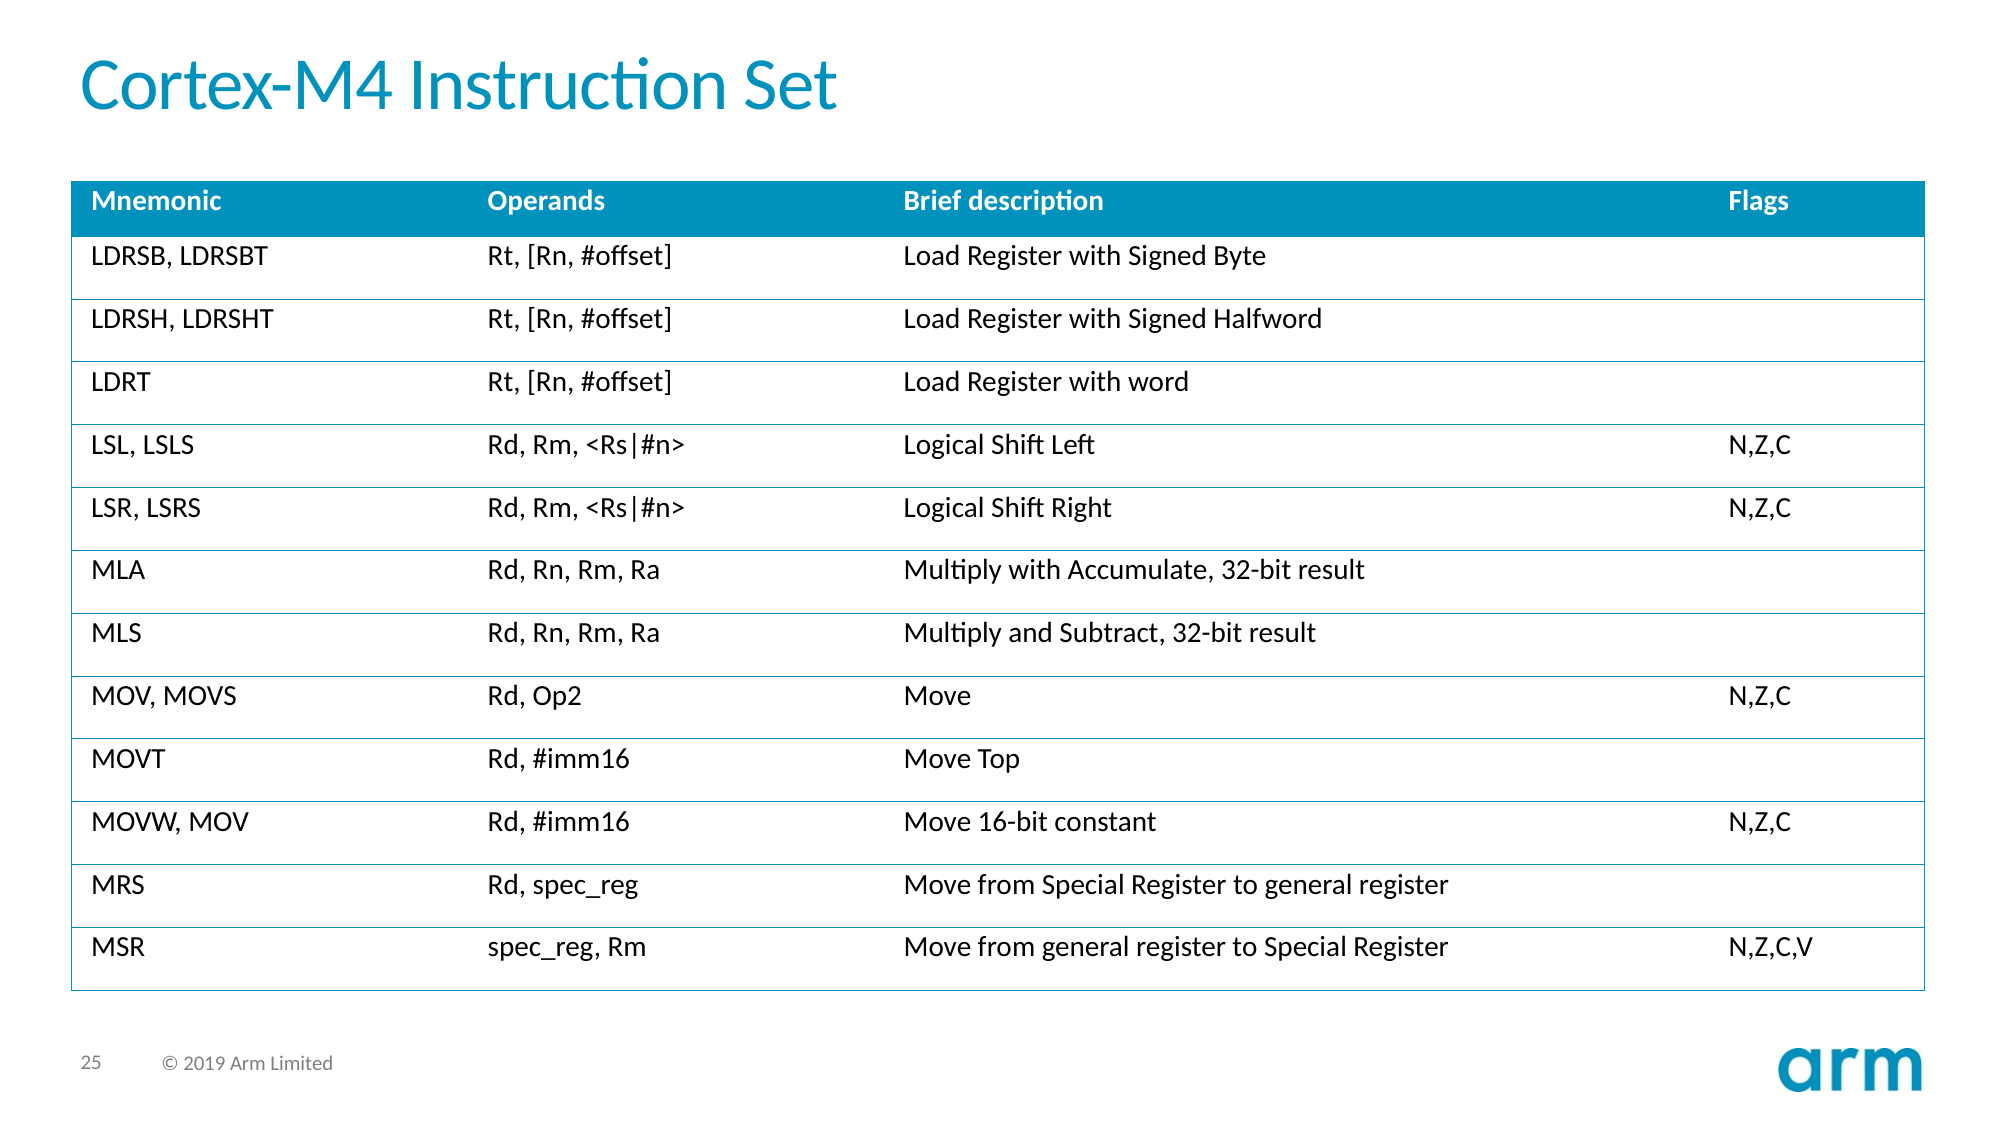

# Cortex-M4 Instruction Set
| Mnemonic | Operands | Brief description | Flags |
| --- | --- | --- | --- |
| LDRSB, LDRSBT | Rt, [Rn, #offset] | Load Register with Signed Byte |  |
| LDRSH, LDRSHT | Rt, [Rn, #offset] | Load Register with Signed Halfword |  |
| LDRT | Rt, [Rn, #offset] | Load Register with word |  |
| LSL, LSLS | Rd, Rm, <Rs|#n> | Logical Shift Left | N,Z,C |
| LSR, LSRS | Rd, Rm, <Rs|#n> | Logical Shift Right | N,Z,C |
| MLA | Rd, Rn, Rm, Ra | Multiply with Accumulate, 32-bit result |  |
| MLS | Rd, Rn, Rm, Ra | Multiply and Subtract, 32-bit result |  |
| MOV, MOVS | Rd, Op2 | Move | N,Z,C |
| MOVT | Rd, #imm16 | Move Top |  |
| MOVW, MOV | Rd, #imm16 | Move 16-bit constant | N,Z,C |
| MRS | Rd, spec\_reg | Move from Special Register to general register |  |
| MSR | spec\_reg, Rm | Move from general register to Special Register | N,Z,C,V |